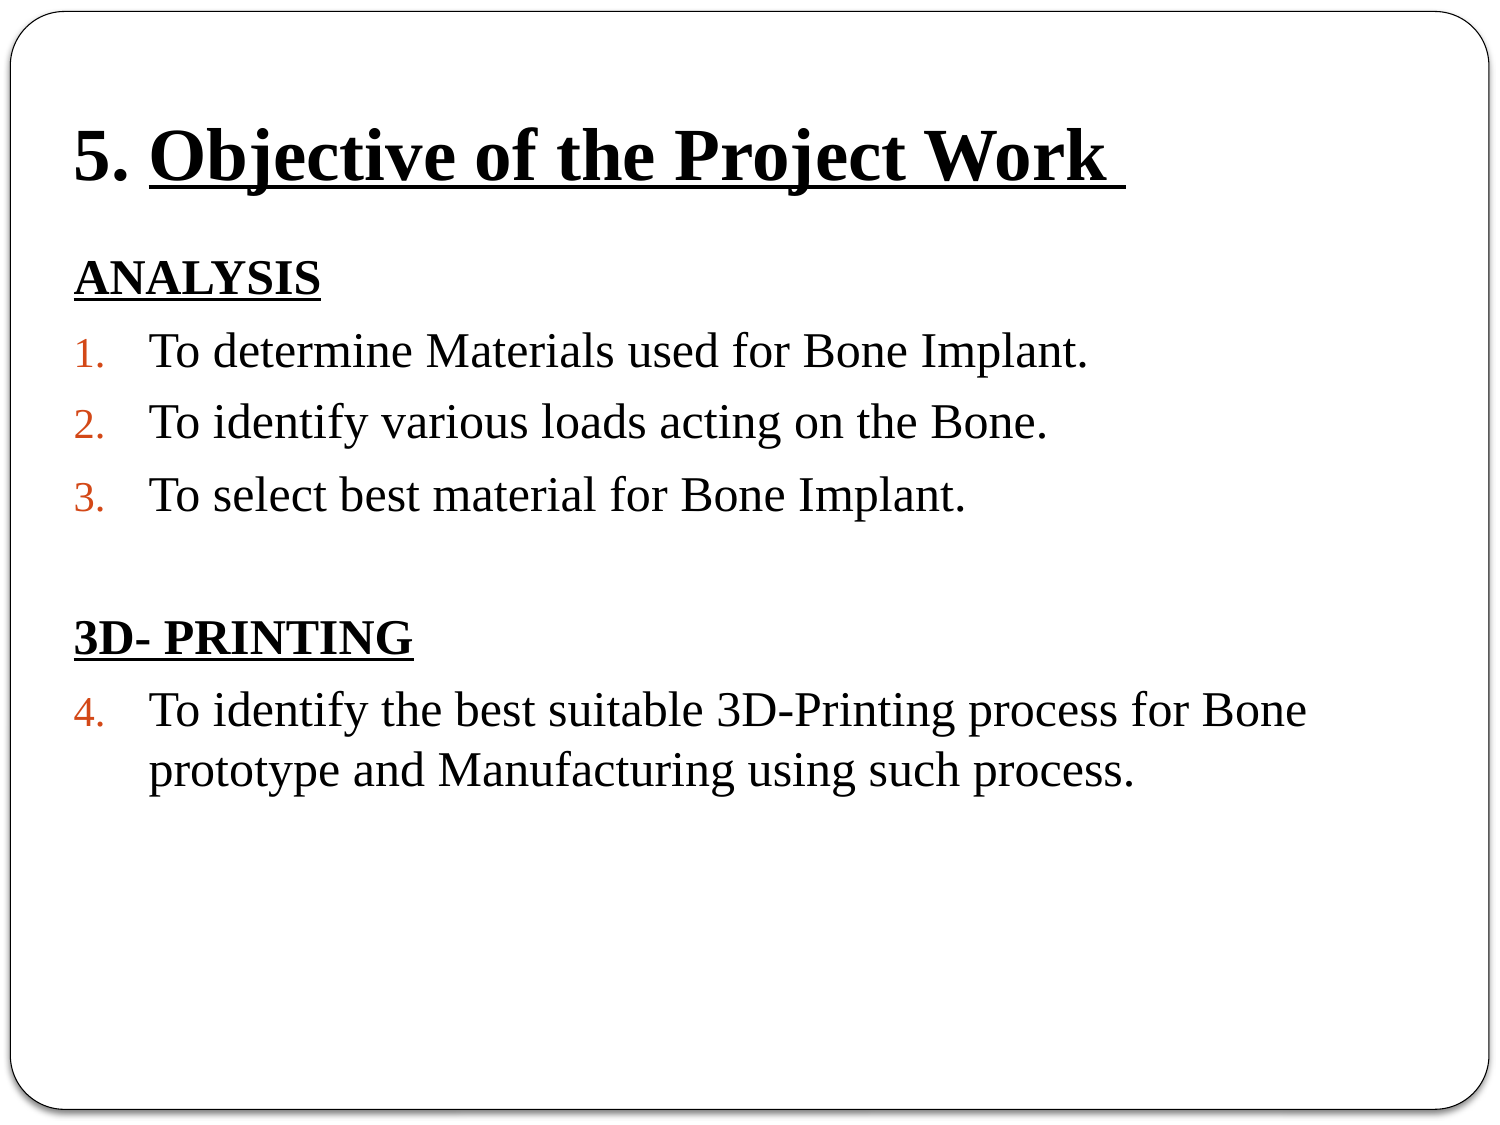

# 5. Objective of the Project Work
ANALYSIS
To determine Materials used for Bone Implant.
To identify various loads acting on the Bone.
To select best material for Bone Implant.

3D- PRINTING
To identify the best suitable 3D-Printing process for Bone prototype and Manufacturing using such process.